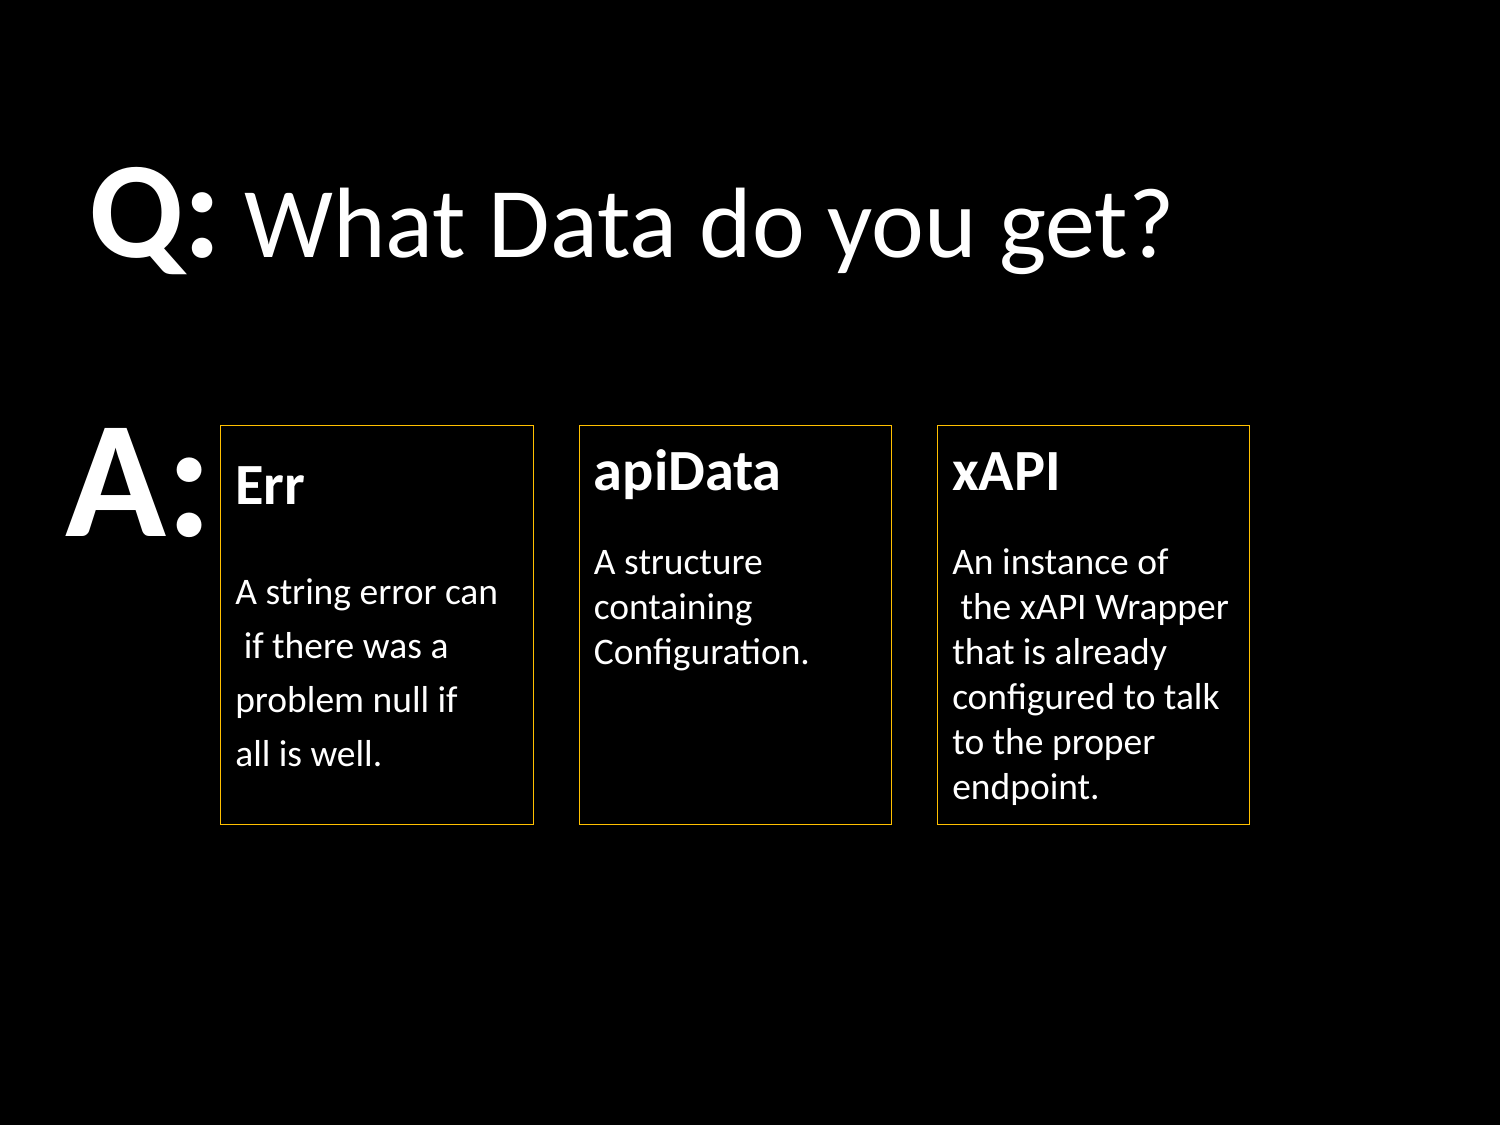

Q: What Data do you get?
A:
Err

A string error can
 if there was a problem null if
all is well.
apiData

A structure containing
Configuration.
xAPI

An instance of
 the xAPI Wrapper that is already configured to talk to the proper endpoint.